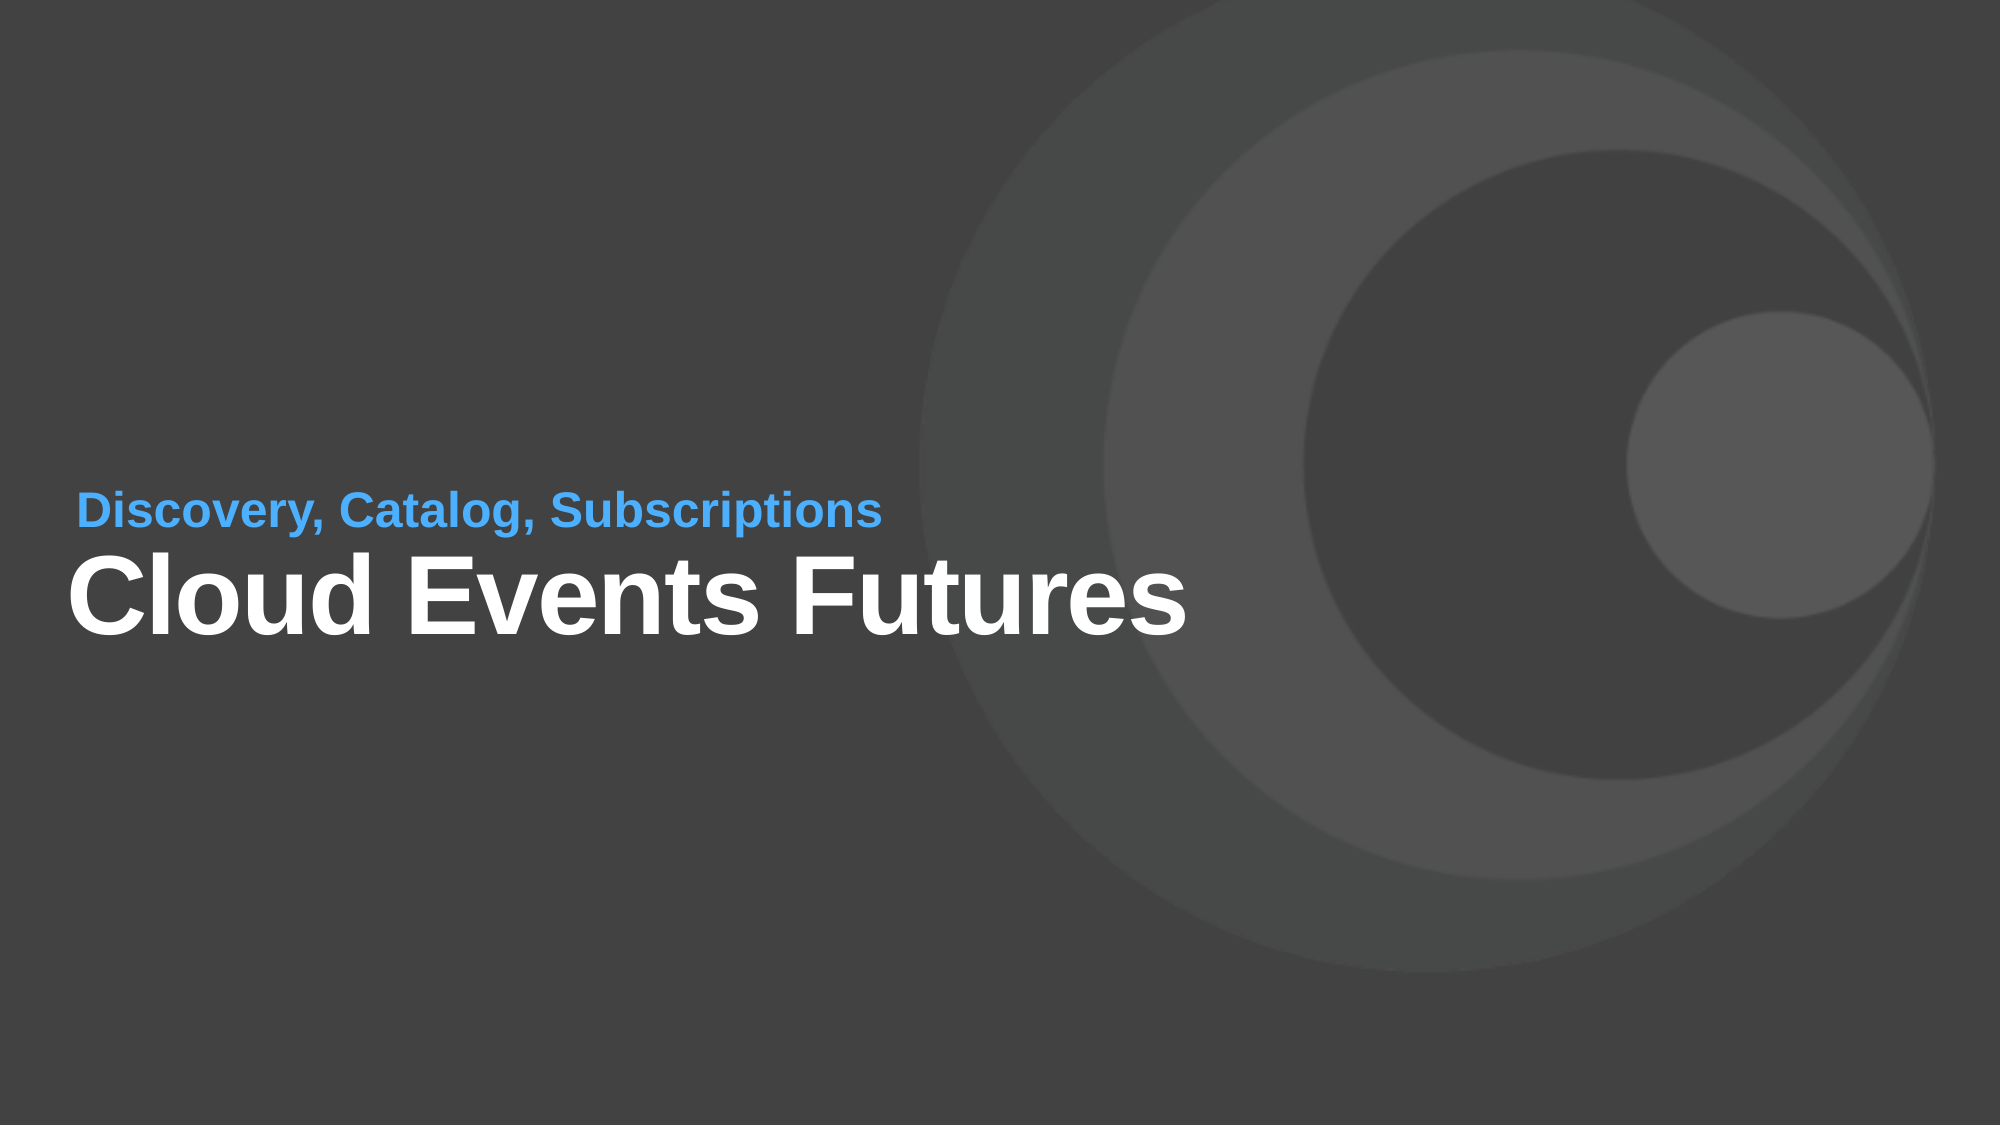

Discovery, Catalog, Subscriptions
# Cloud Events Futures